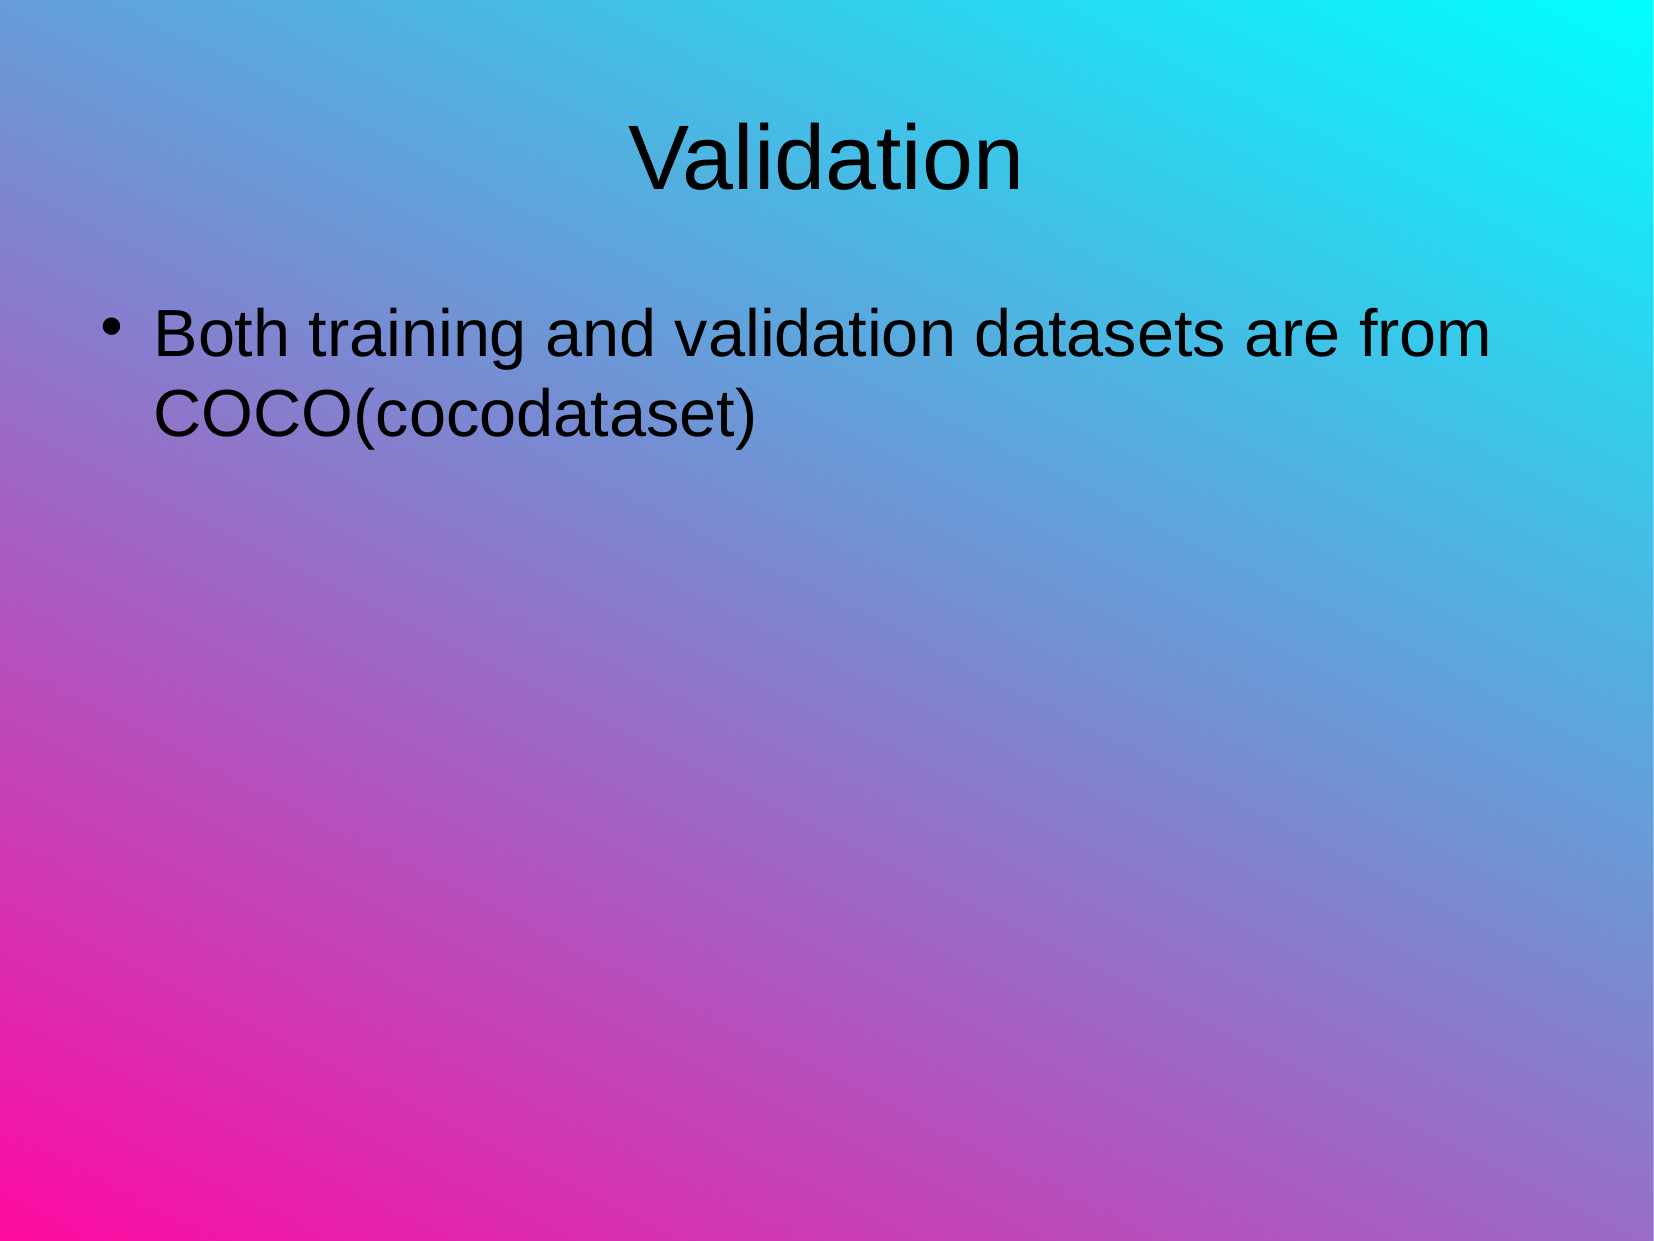

Validation
Both training and validation datasets are from COCO(cocodataset)